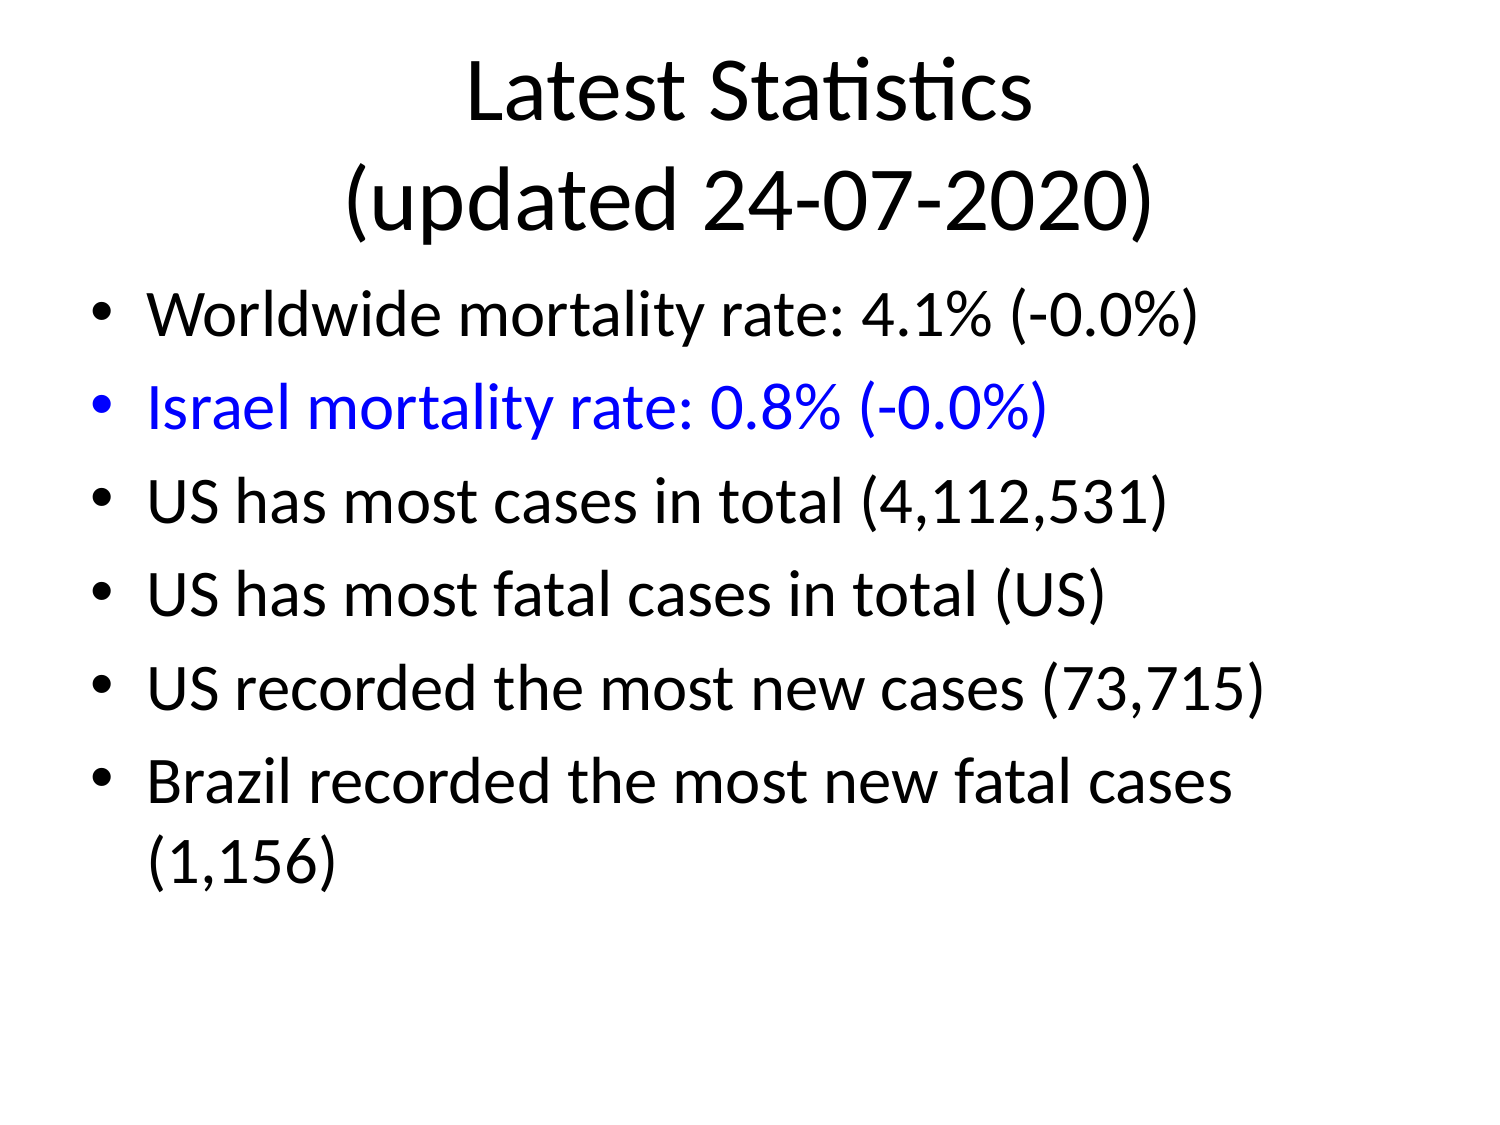

# Latest Statistics
(updated 24-07-2020)
Worldwide mortality rate: 4.1% (-0.0%)
Israel mortality rate: 0.8% (-0.0%)
US has most cases in total (4,112,531)
US has most fatal cases in total (US)
US recorded the most new cases (73,715)
Brazil recorded the most new fatal cases (1,156)